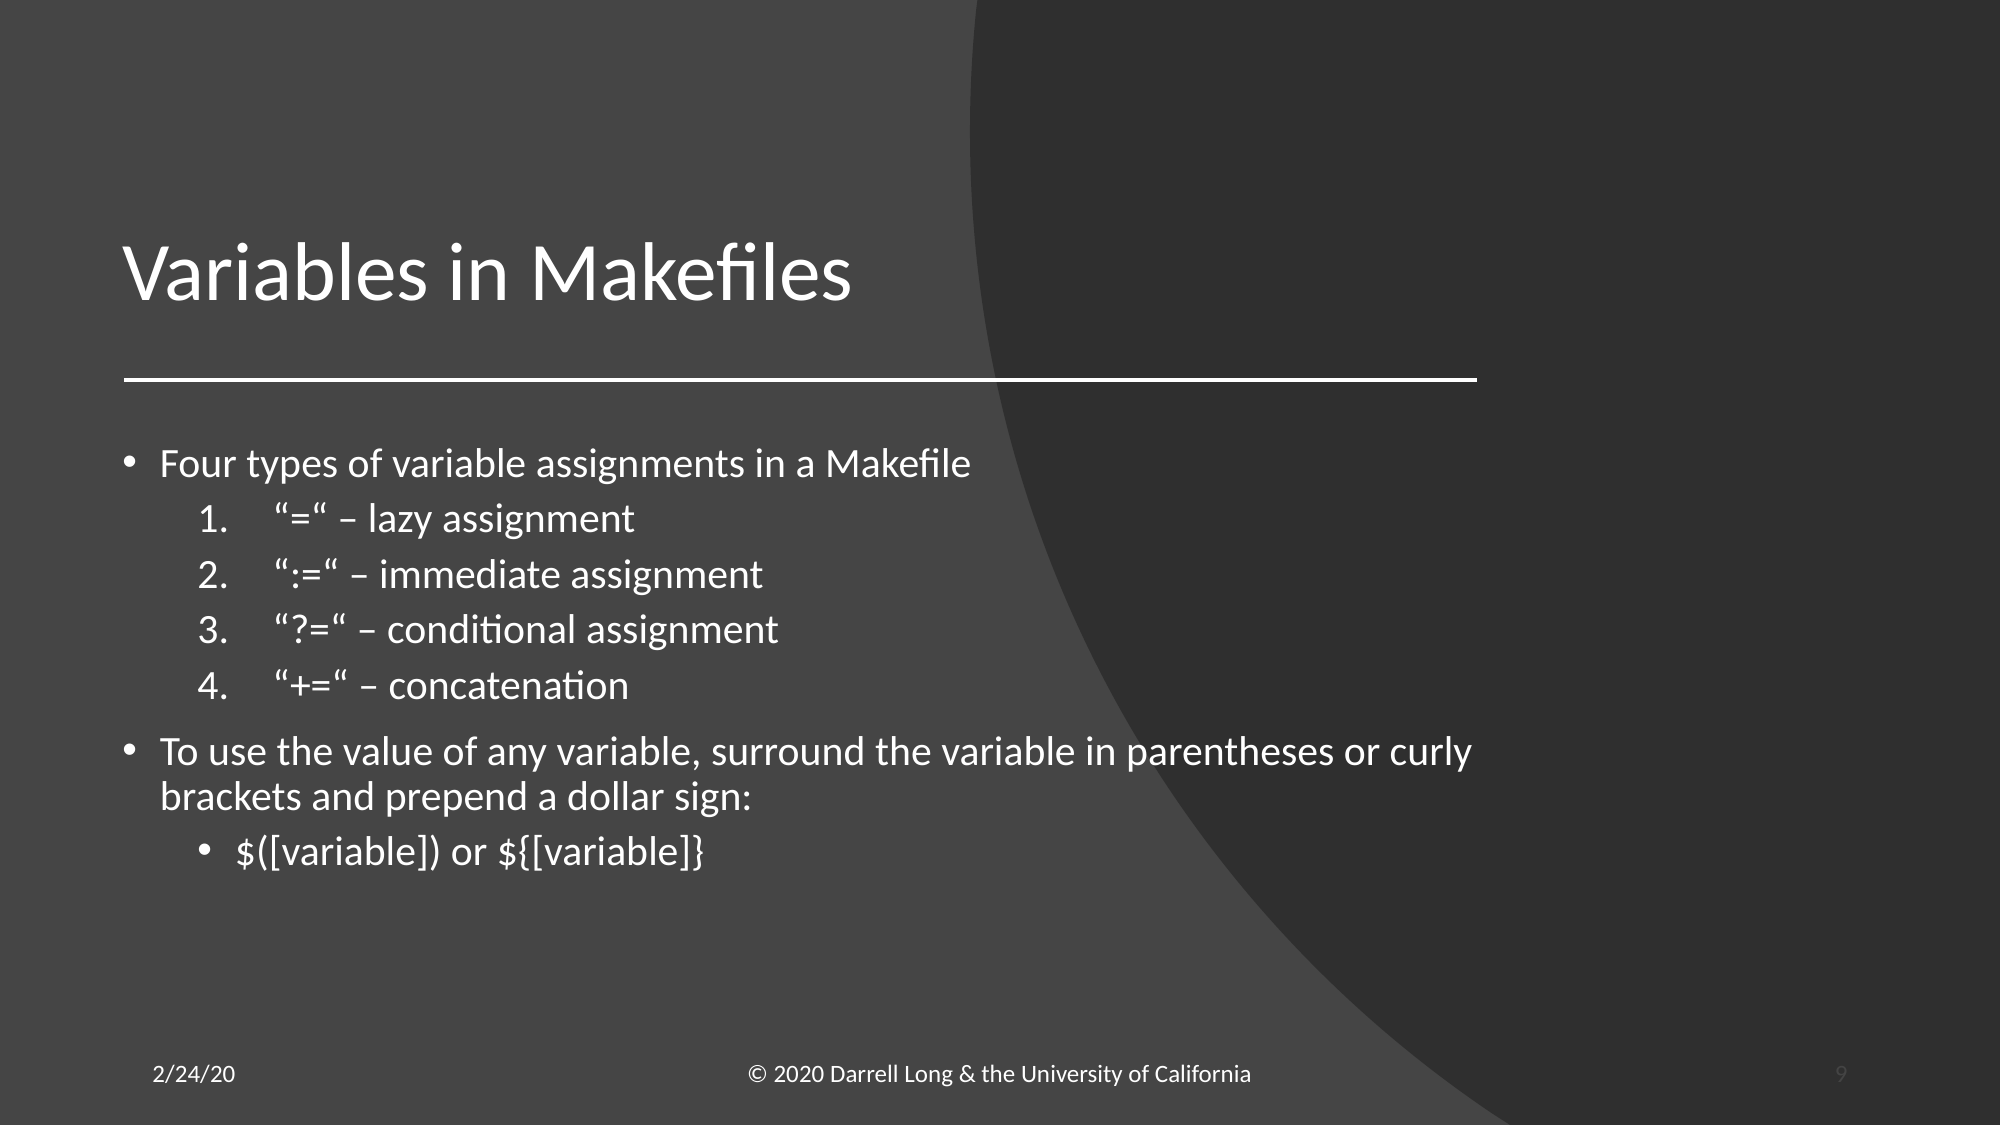

# Variables in Makefiles
Four types of variable assignments in a Makefile
“=“ – lazy assignment
“:=“ – immediate assignment
“?=“ – conditional assignment
“+=“ – concatenation
To use the value of any variable, surround the variable in parentheses or curly brackets and prepend a dollar sign:
$([variable]) or ${[variable]}
2/24/20
© 2020 Darrell Long & the University of California
9